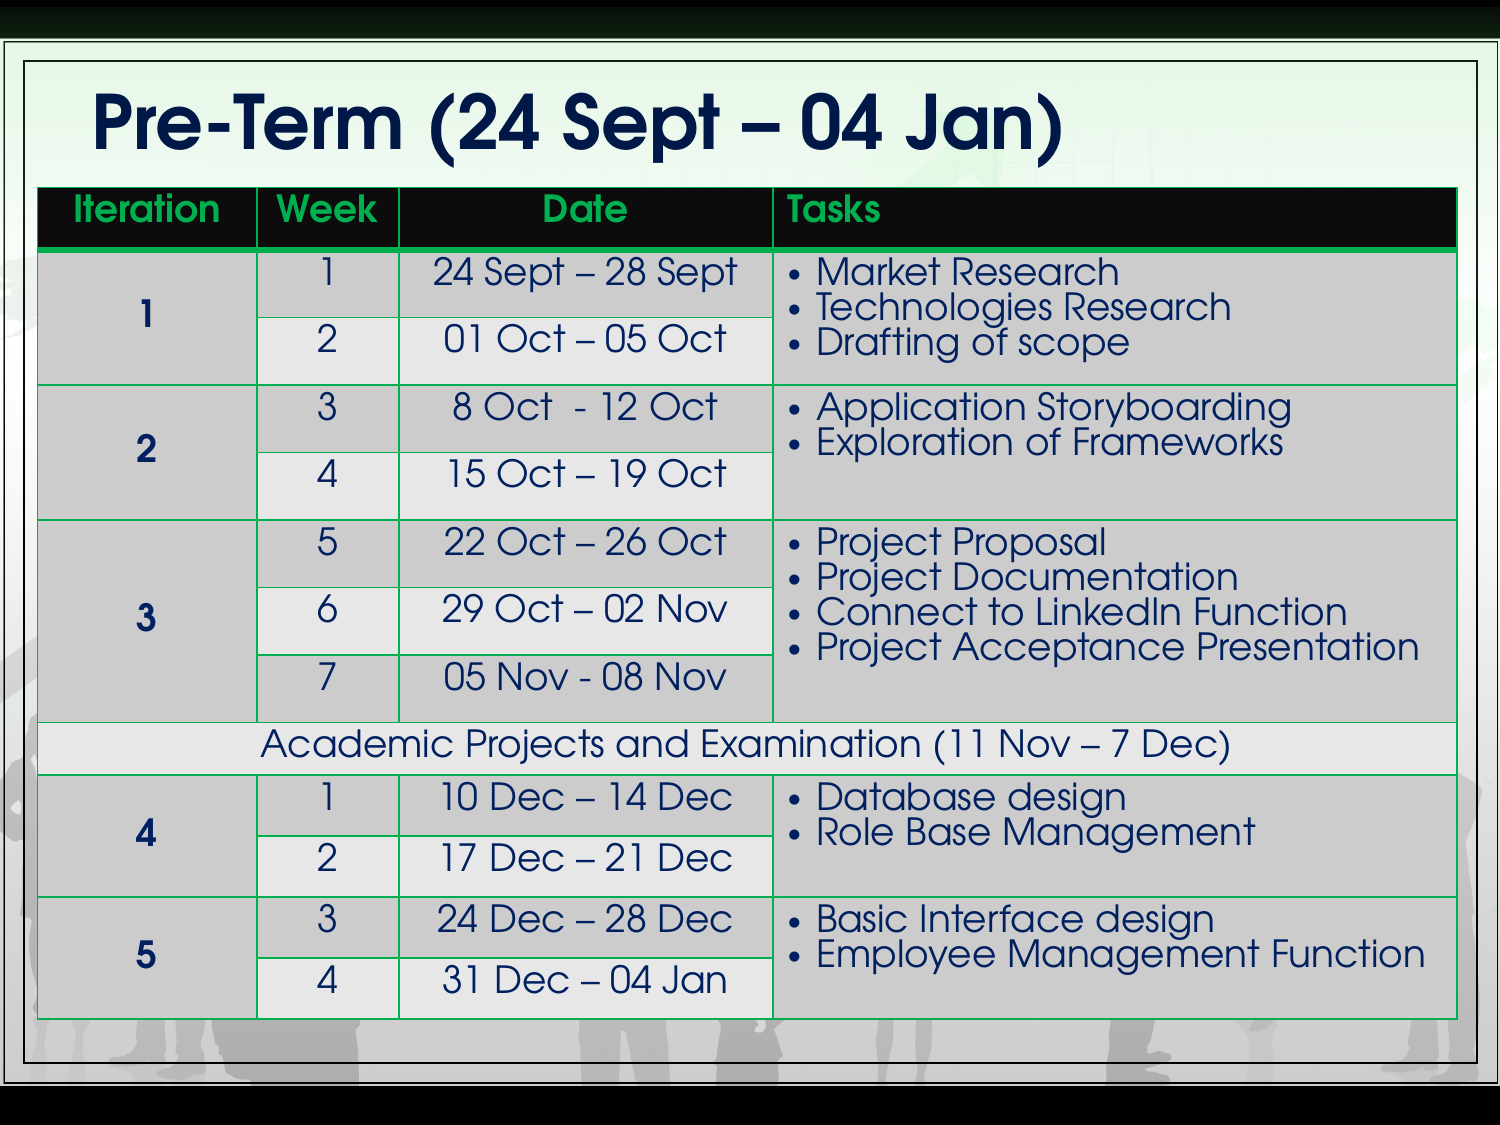

# Pre-Term (24 Sept – 04 Jan)
| Iteration | Week | Date | Tasks |
| --- | --- | --- | --- |
| 1 | 1 | 24 Sept – 28 Sept | Market Research Technologies Research Drafting of scope |
|  | 2 | 01 Oct – 05 Oct |  |
| 2 | 3 | 8 Oct - 12 Oct | Application Storyboarding Exploration of Frameworks |
|  | 4 | 15 Oct – 19 Oct |  |
| 3 | 5 | 22 Oct – 26 Oct | Project Proposal Project Documentation Connect to LinkedIn Function Project Acceptance Presentation |
|  | 6 | 29 Oct – 02 Nov |  |
|  | 7 | 05 Nov - 08 Nov |  |
| Academic Projects and Examination (11 Nov – 7 Dec) |  |  |  |
| 4 | 1 | 10 Dec – 14 Dec | Database design Role Base Management |
|  | 2 | 17 Dec – 21 Dec |  |
| 5 | 3 | 24 Dec – 28 Dec | Basic Interface design Employee Management Function |
|  | 4 | 31 Dec – 04 Jan |  |